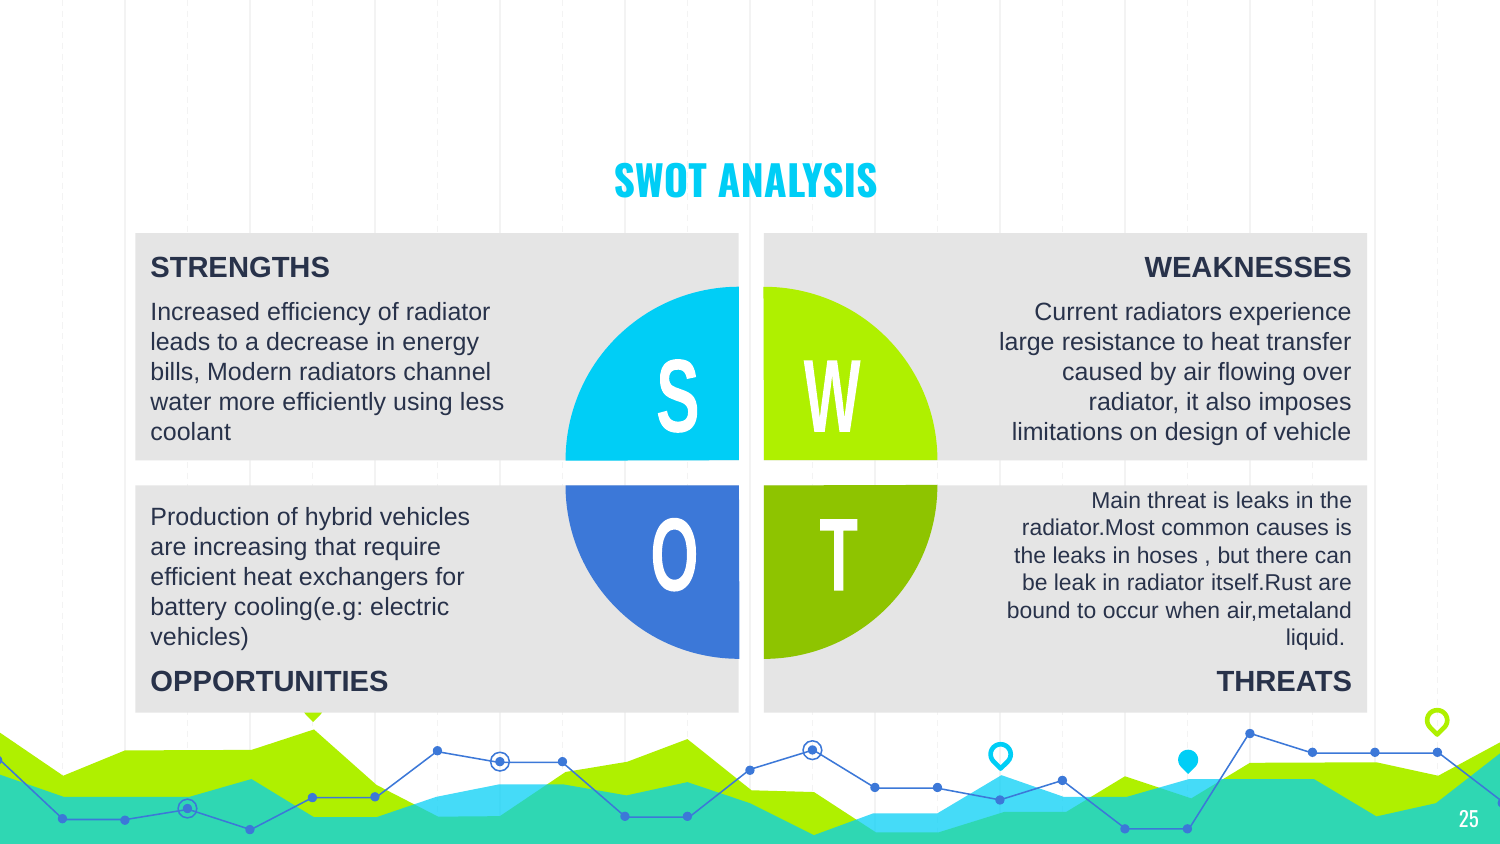

# SWOT ANALYSIS
STRENGTHS
Increased efficiency of radiator leads to a decrease in energy bills, Modern radiators channel water more efficiently using less coolant
WEAKNESSES
Current radiators experience large resistance to heat transfer caused by air flowing over radiator, it also imposes limitations on design of vehicle

S
W

Production of hybrid vehicles are increasing that require efficient heat exchangers for battery cooling(e.g: electric vehicles)
OPPORTUNITIES
Main threat is leaks in the radiator.Most common causes is the leaks in hoses , but there can be leak in radiator itself.Rust are bound to occur when air,metaland liquid.
THREATS
O
T
25